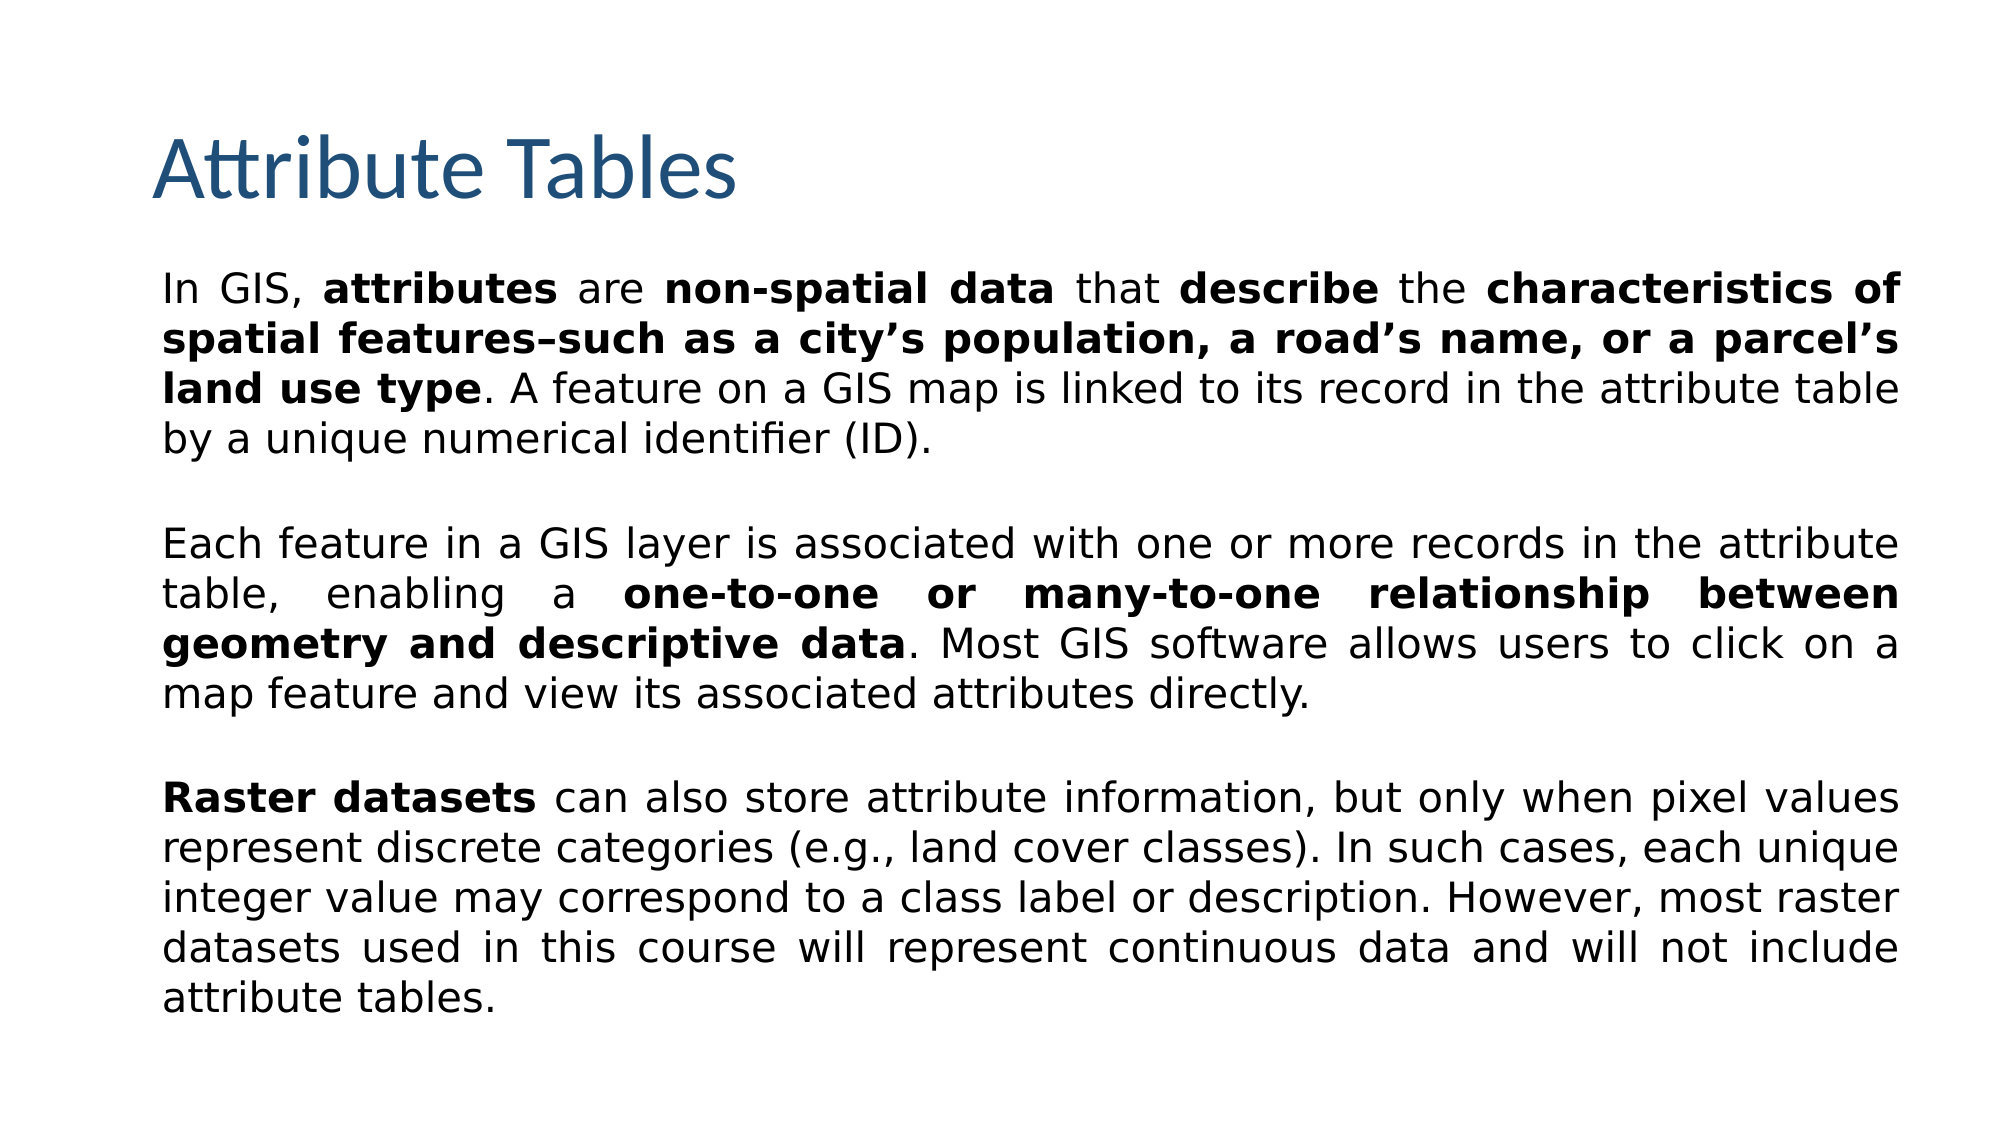

# Attribute Tables
In GIS, attributes are non-spatial data that describe the characteristics of spatial features–such as a city’s population, a road’s name, or a parcel’s land use type. A feature on a GIS map is linked to its record in the attribute table by a unique numerical identifier (ID).

Each feature in a GIS layer is associated with one or more records in the attribute table, enabling a one-to-one or many-to-one relationship between geometry and descriptive data. Most GIS software allows users to click on a map feature and view its associated attributes directly.

Raster datasets can also store attribute information, but only when pixel values represent discrete categories (e.g., land cover classes). In such cases, each unique integer value may correspond to a class label or description. However, most raster datasets used in this course will represent continuous data and will not include attribute tables.